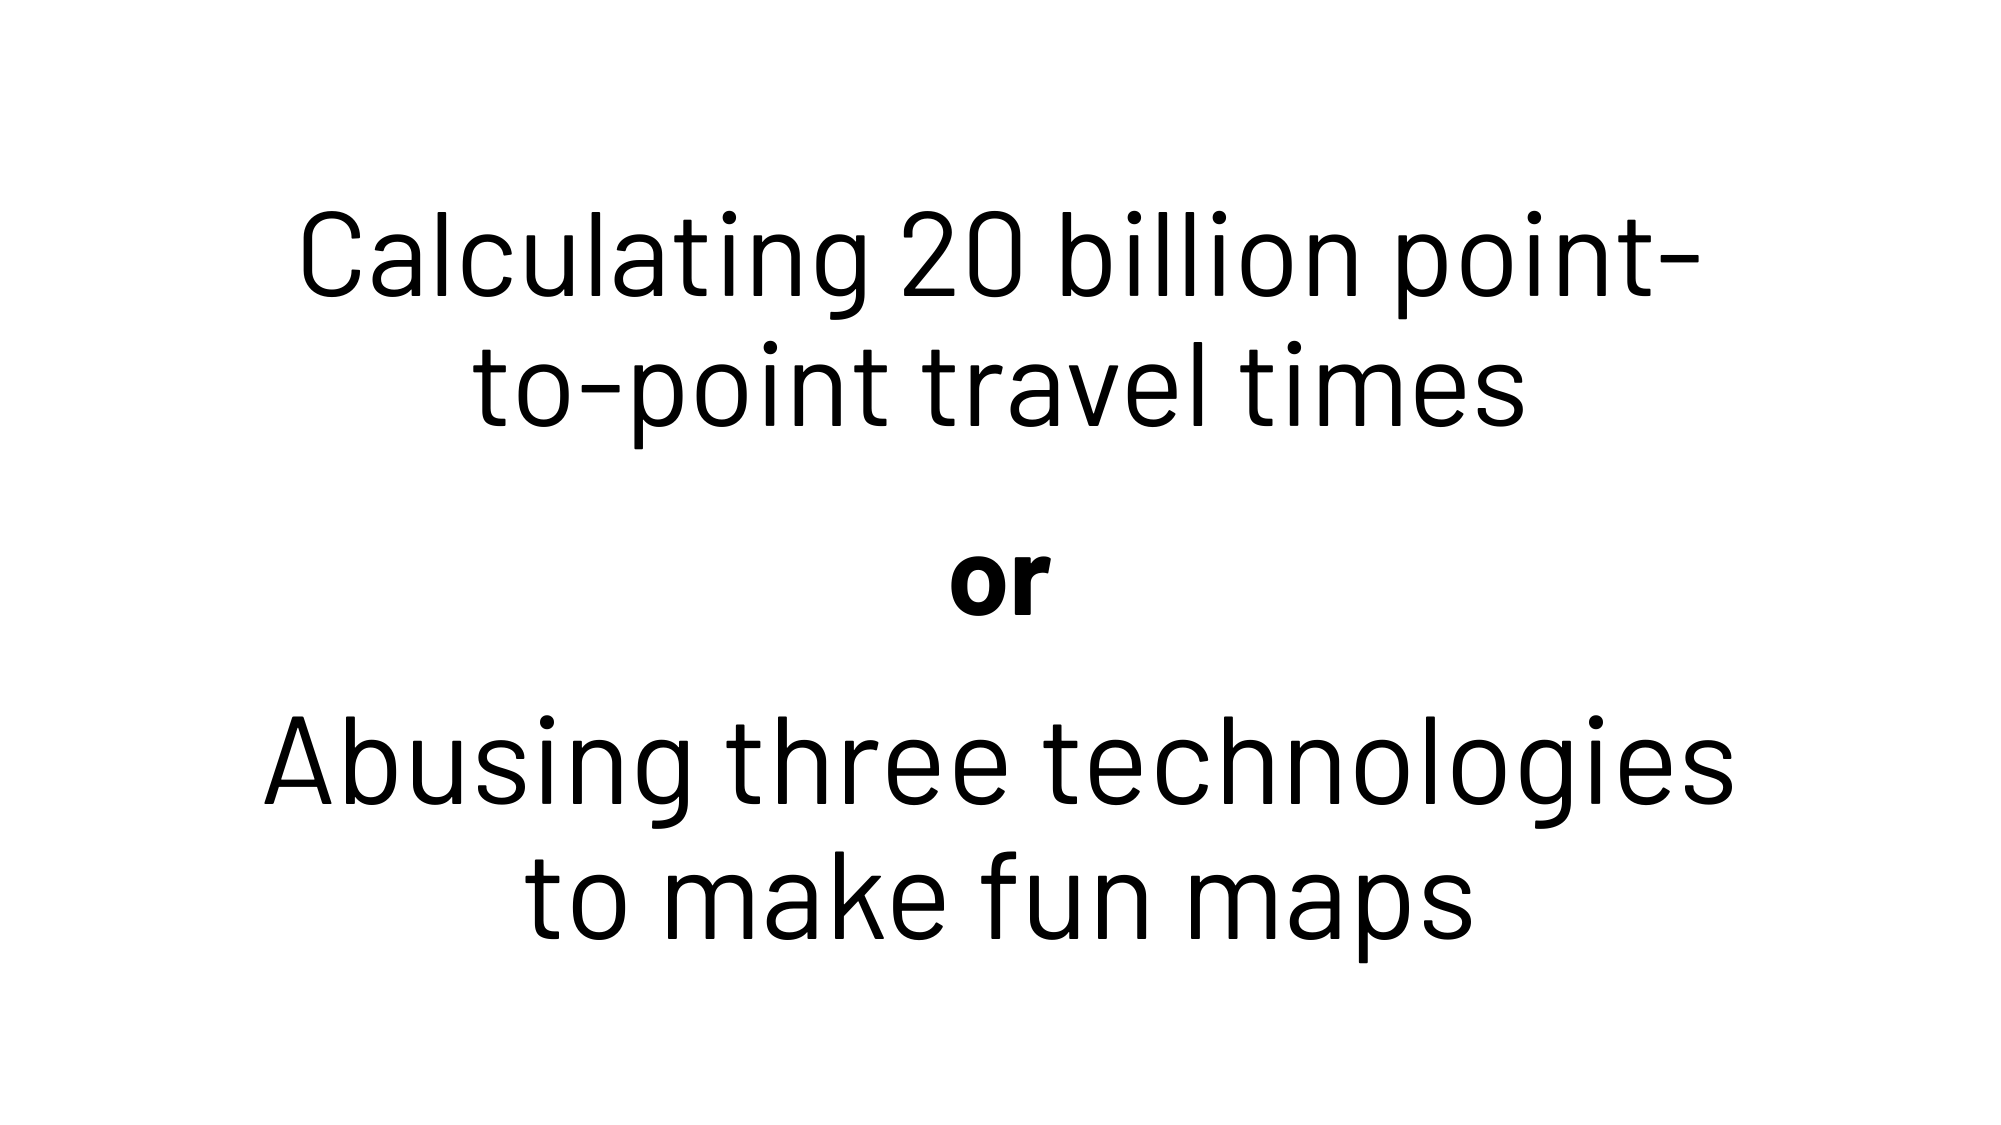

# Calculating 20 billion point-to-point travel times
or
Abusing three technologies to make fun maps